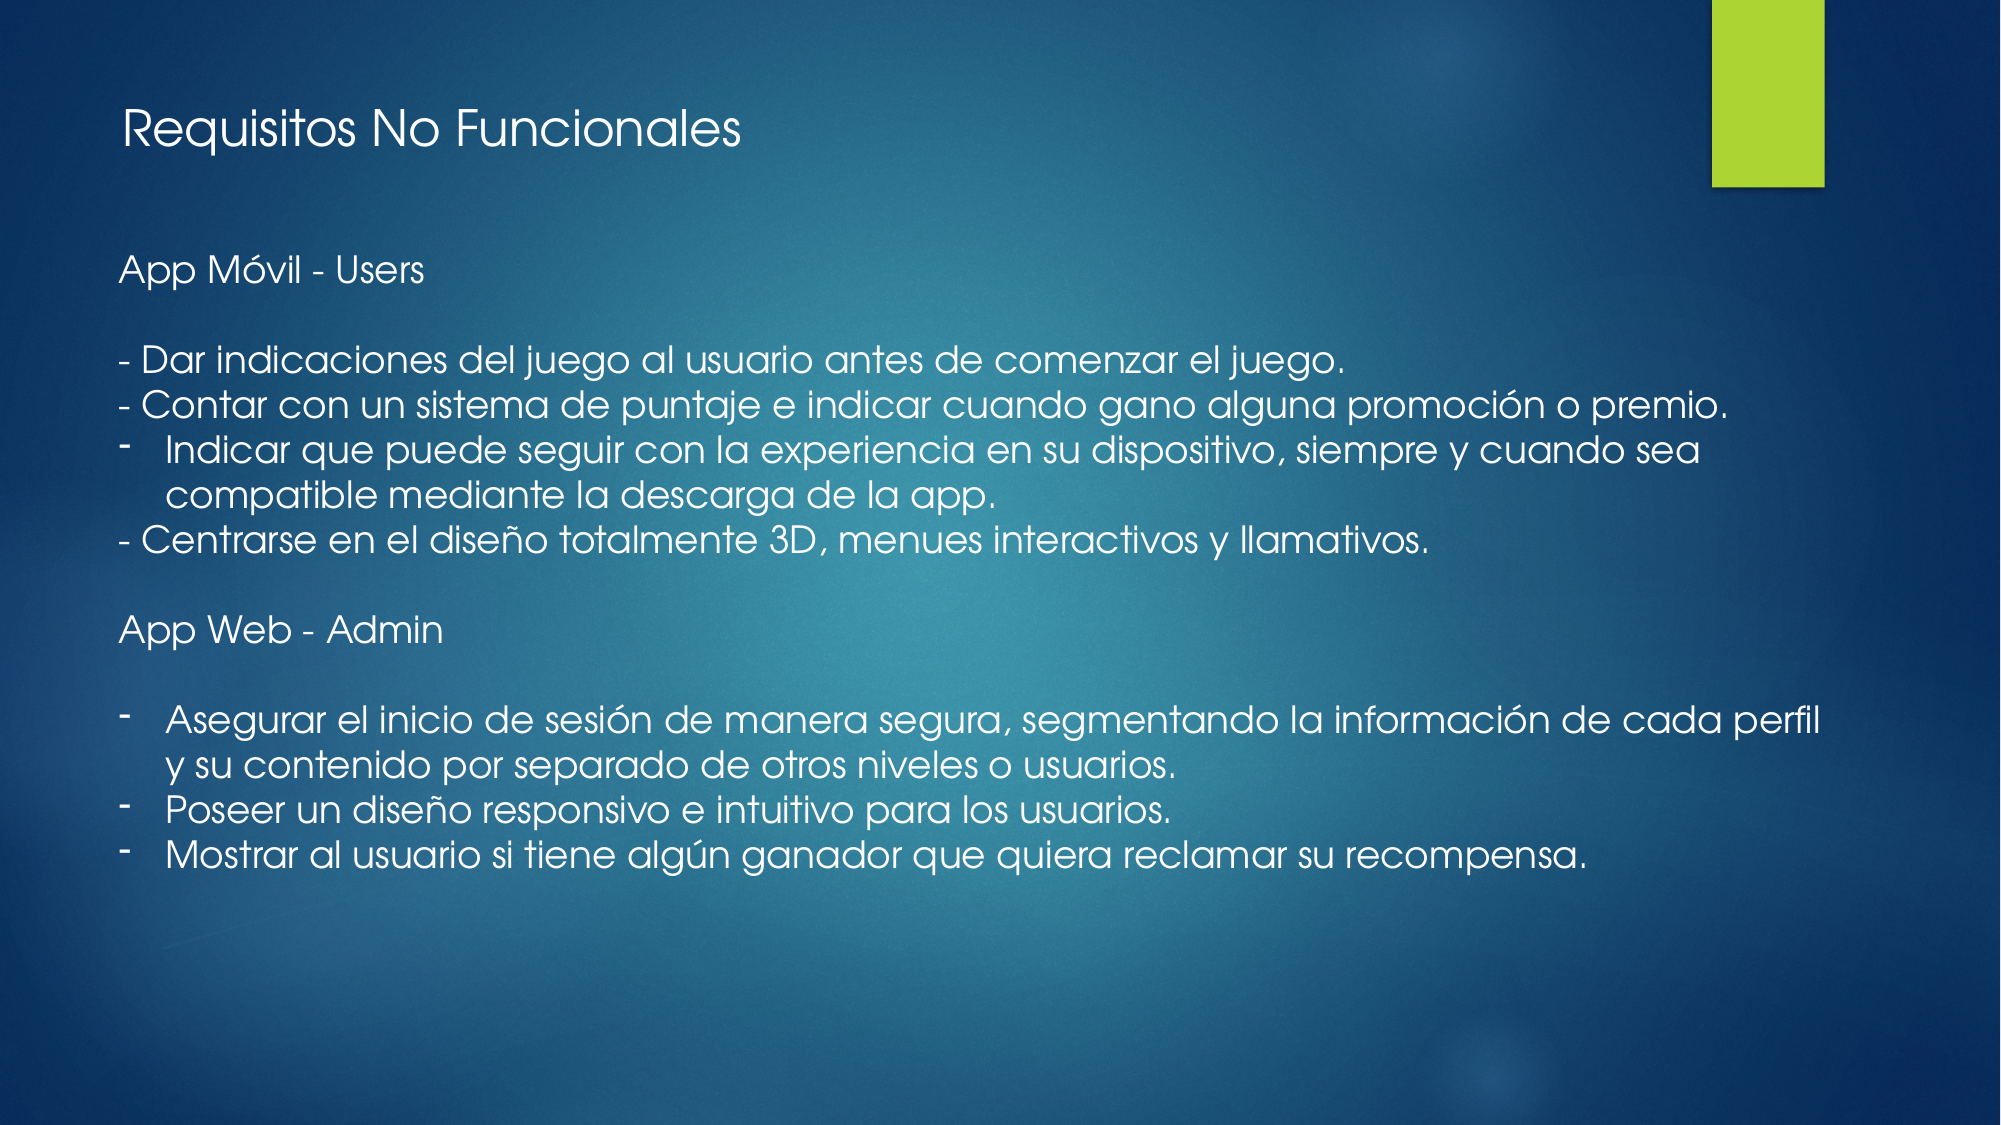

Requisitos No Funcionales
App Móvil - Users

- Dar indicaciones del juego al usuario antes de comenzar el juego.
- Contar con un sistema de puntaje e indicar cuando gano alguna promoción o premio.
Indicar que puede seguir con la experiencia en su dispositivo, siempre y cuando sea compatible mediante la descarga de la app.
- Centrarse en el diseño totalmente 3D, menues interactivos y llamativos.

App Web - Admin

Asegurar el inicio de sesión de manera segura, segmentando la información de cada perfil y su contenido por separado de otros niveles o usuarios.
Poseer un diseño responsivo e intuitivo para los usuarios.
Mostrar al usuario si tiene algún ganador que quiera reclamar su recompensa.